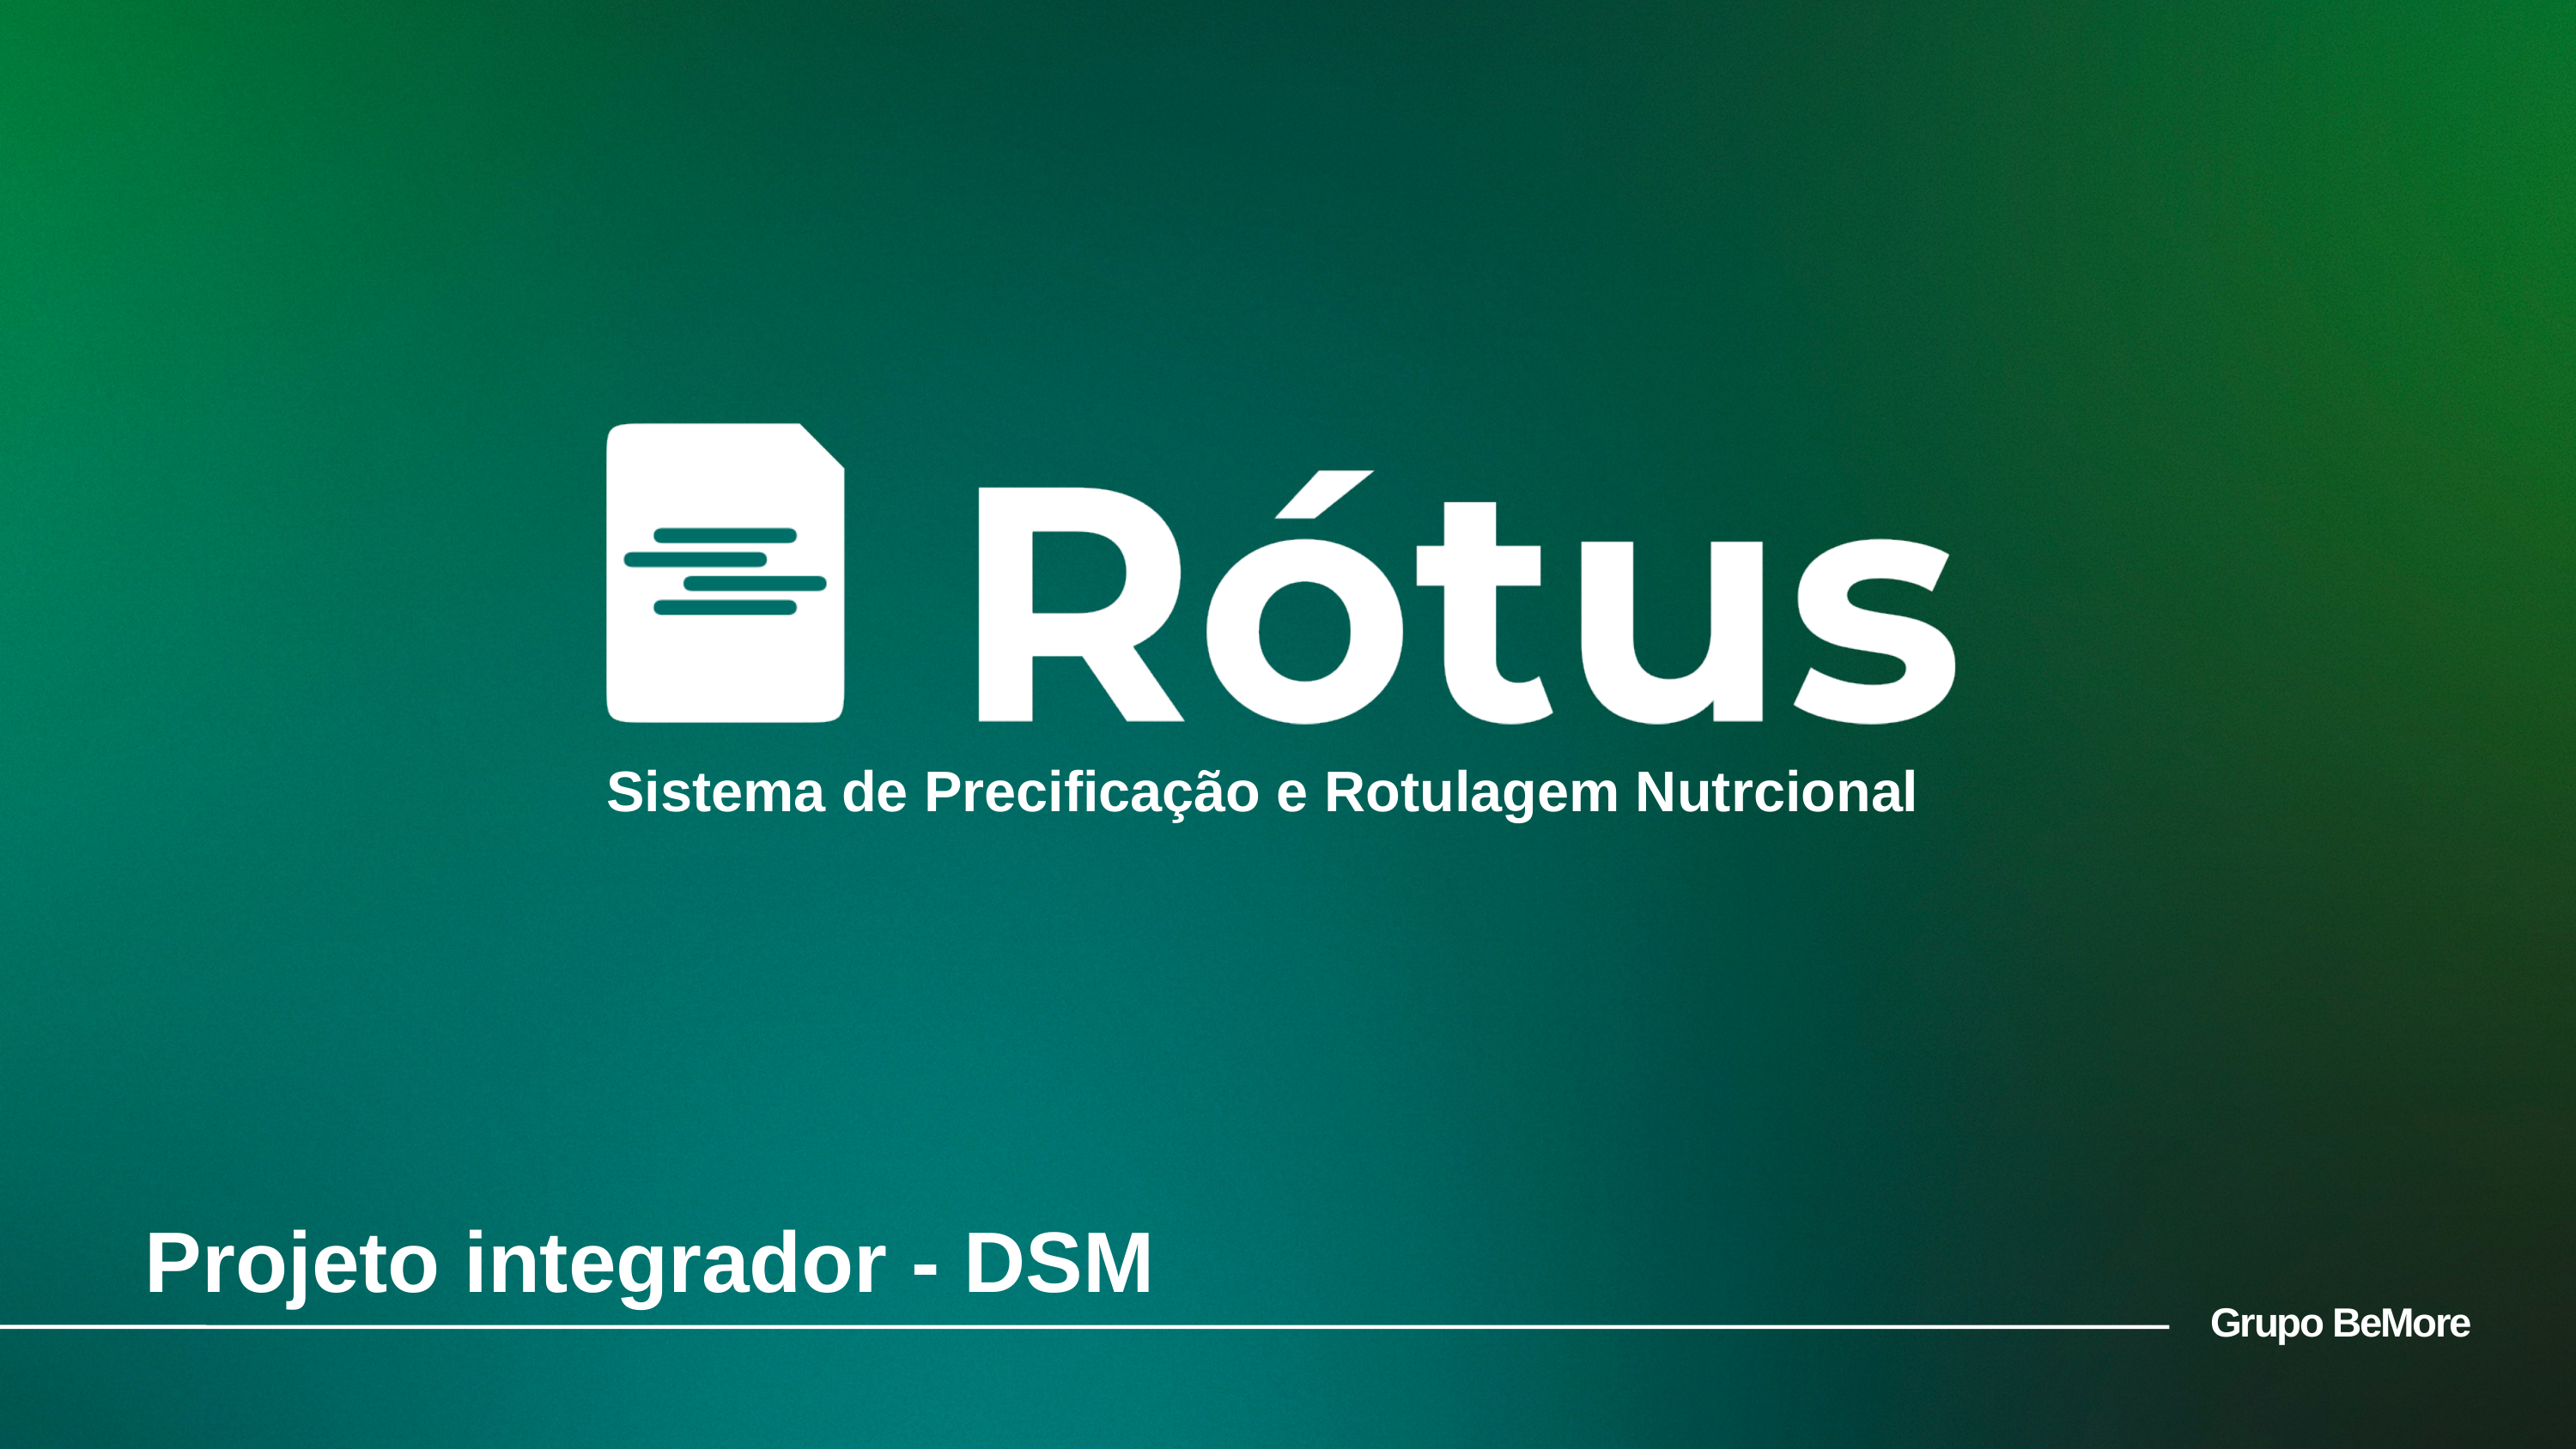

Sistema de Precificação e Rotulagem Nutrcional
Projeto integrador - DSM
Grupo BeMore